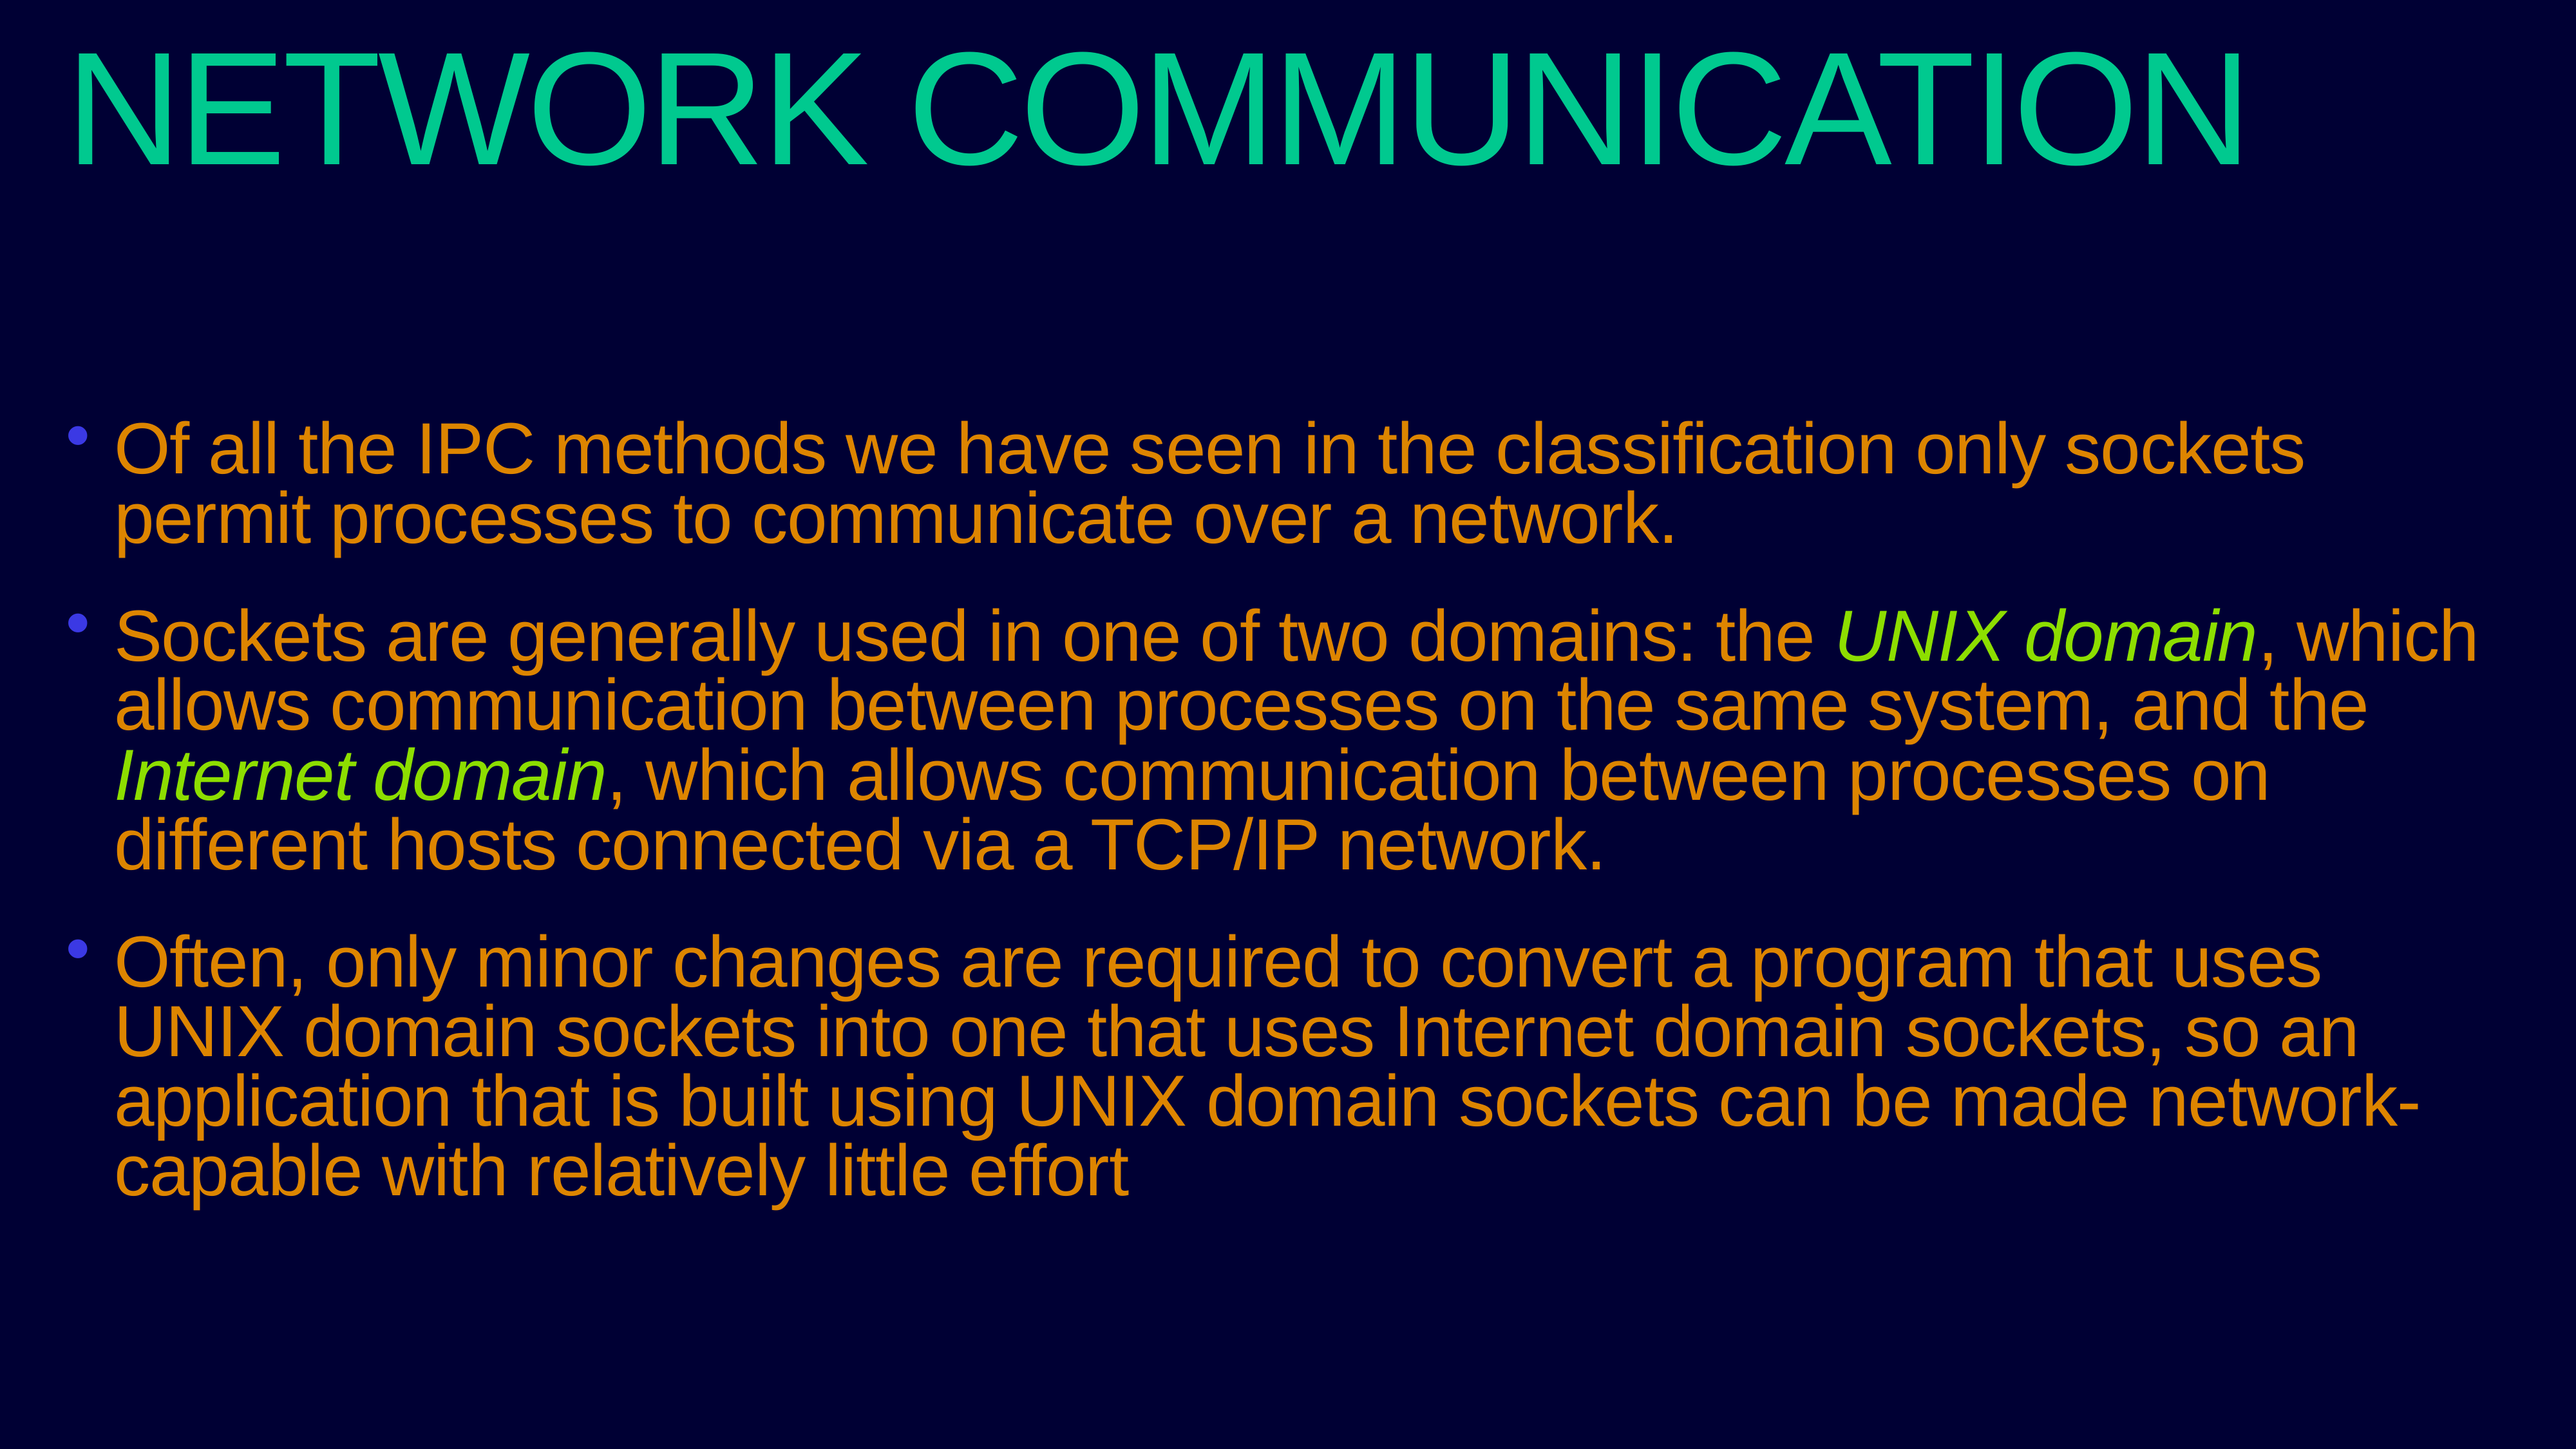

# NETWORK COMMUNICATION
Of all the IPC methods we have seen in the classification only sockets permit processes to communicate over a network.
Sockets are generally used in one of two domains: the UNIX domain, which allows communication between processes on the same system, and the Internet domain, which allows communication between processes on different hosts connected via a TCP/IP network.
Often, only minor changes are required to convert a program that uses UNIX domain sockets into one that uses Internet domain sockets, so an application that is built using UNIX domain sockets can be made network-capable with relatively little effort